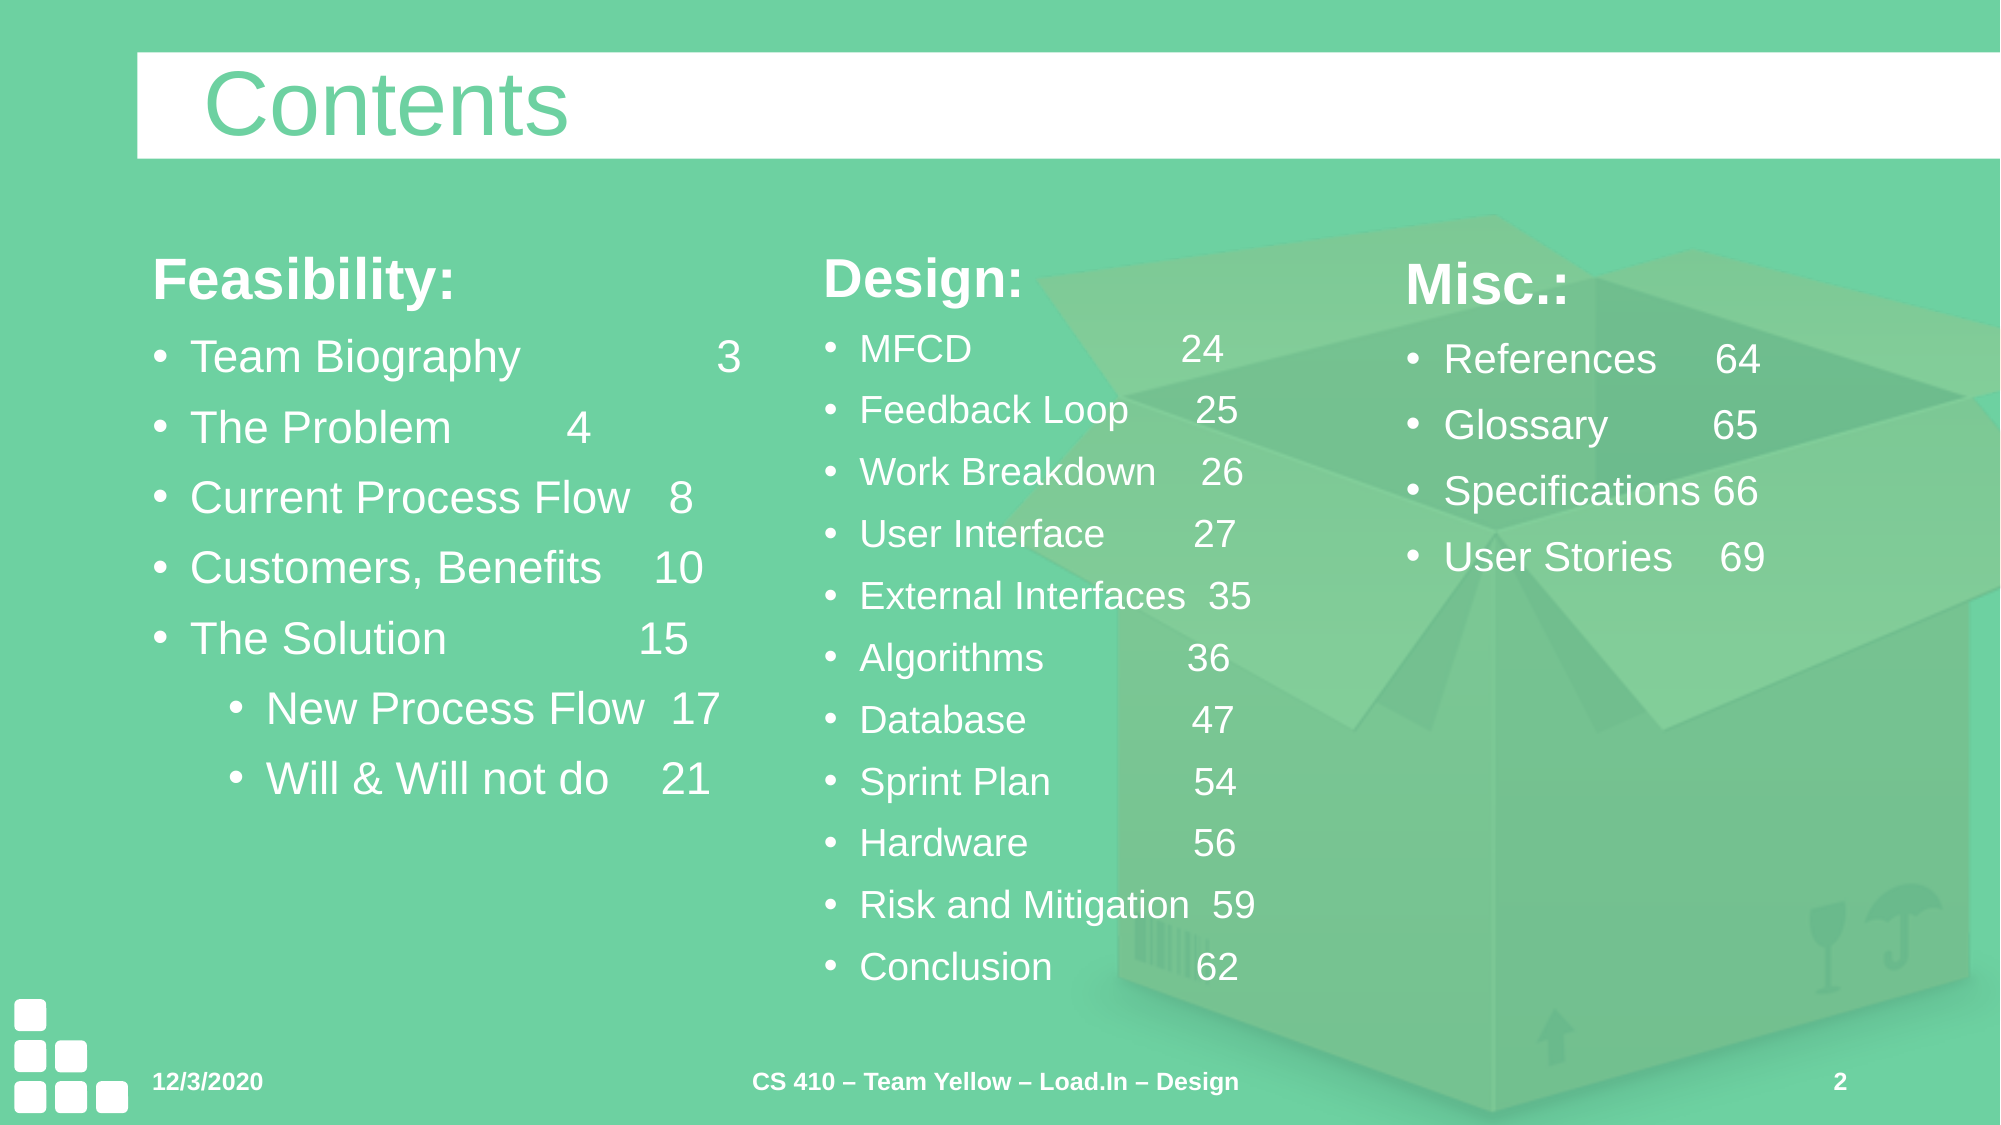

Contents
Feasibility:
Team Biography	      3
The Problem	      4
Current Process Flow   8
Customers, Benefits    10
The Solution               15
New Process Flow  17
Will & Will not do    21
Design:
MFCD                   24
Feedback Loop      25
Work Breakdown    26
User Interface        27
External Interfaces  35
Algorithms             36
Database               47
Sprint Plan             54
Hardware               56
Risk and Mitigation  59
Conclusion             62
Misc.:
References     64
Glossary         65
Specifications 66
User Stories    69
12/3/2020
CS 410 – Team Yellow – Load.In – Design
2